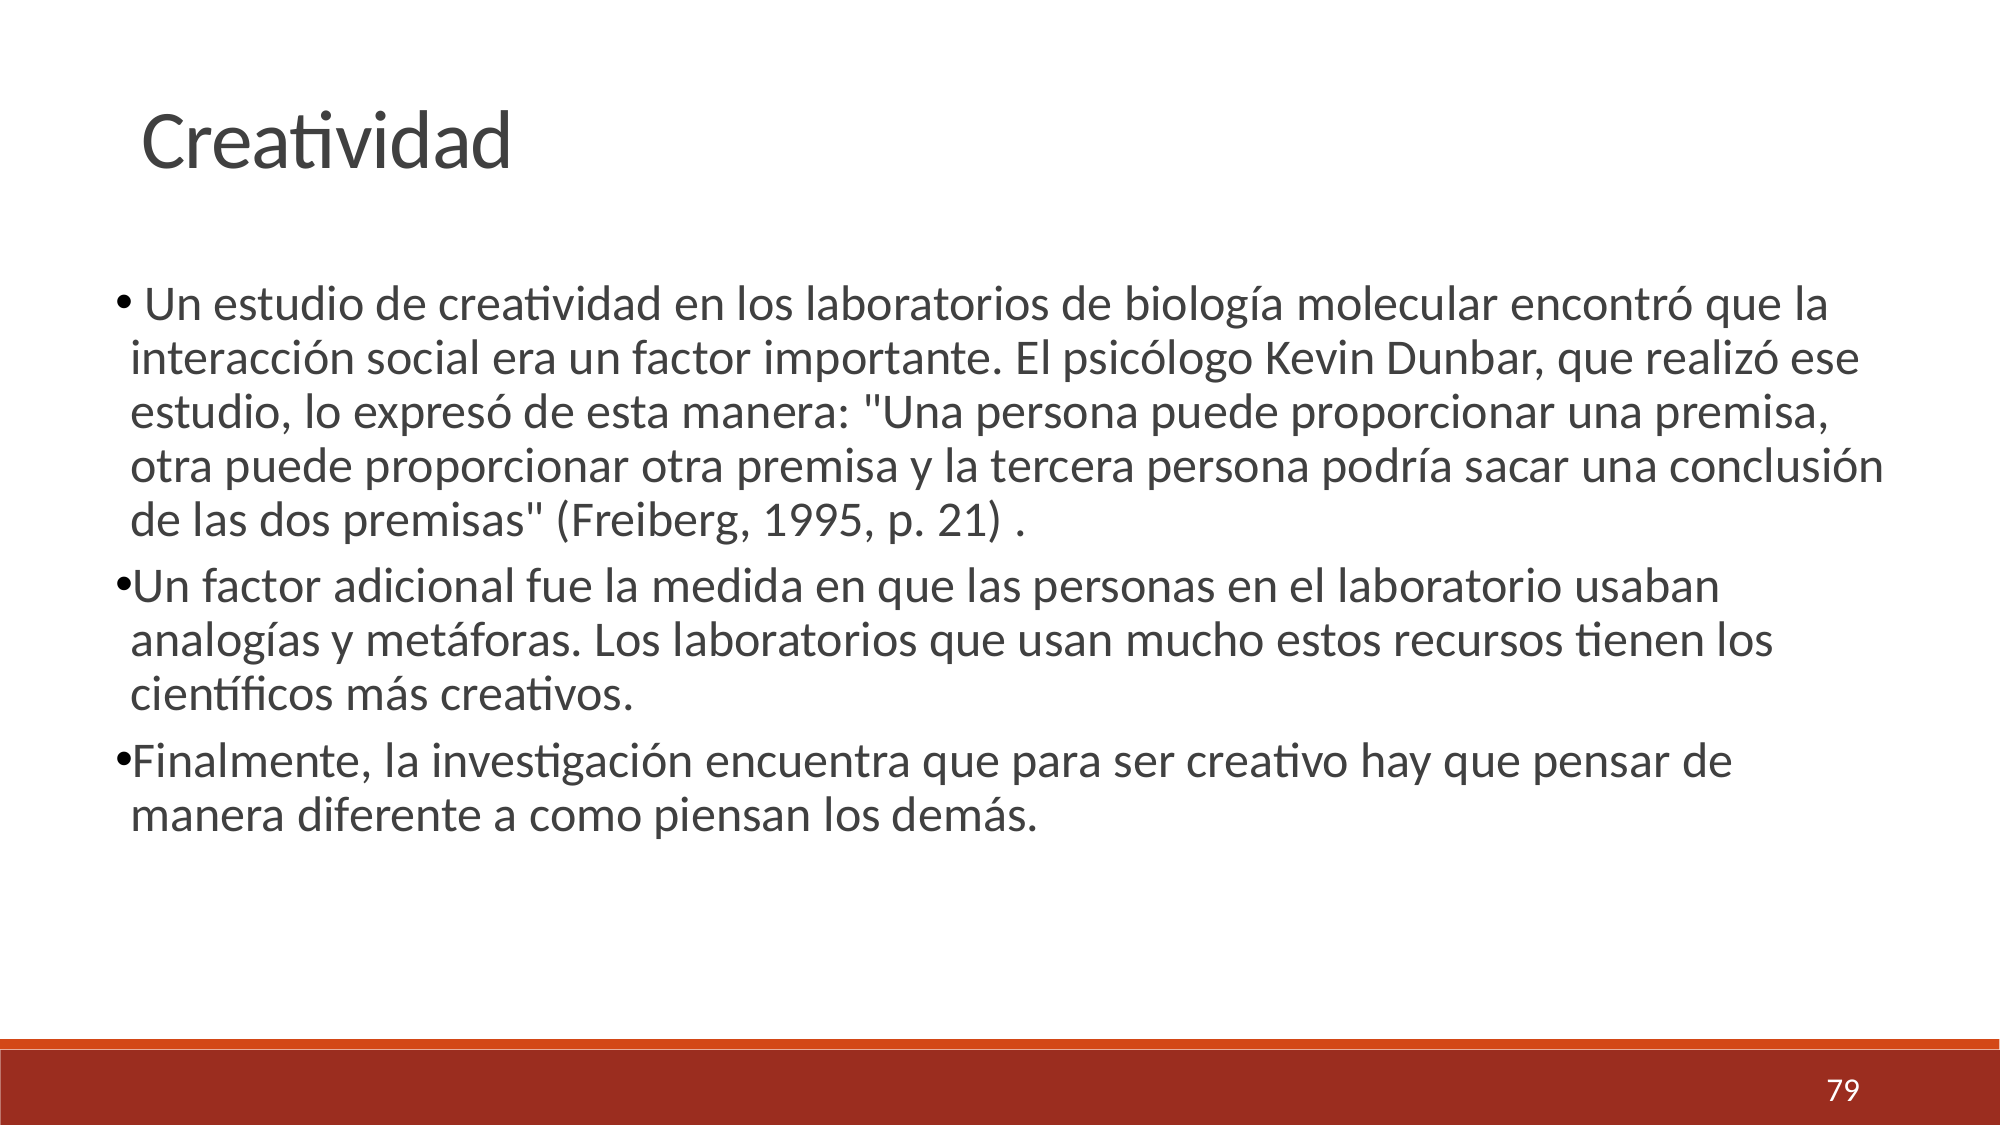

Creatividad
 Un estudio de creatividad en los laboratorios de biología molecular encontró que la interacción social era un factor importante. El psicólogo Kevin Dunbar, que realizó ese estudio, lo expresó de esta manera: "Una persona puede proporcionar una premisa, otra puede proporcionar otra premisa y la tercera persona podría sacar una conclusión de las dos premisas" (Freiberg, 1995, p. 21) .
Un factor adicional fue la medida en que las personas en el laboratorio usaban analogías y metáforas. Los laboratorios que usan mucho estos recursos tienen los científicos más creativos.
Finalmente, la investigación encuentra que para ser creativo hay que pensar de manera diferente a como piensan los demás.
79